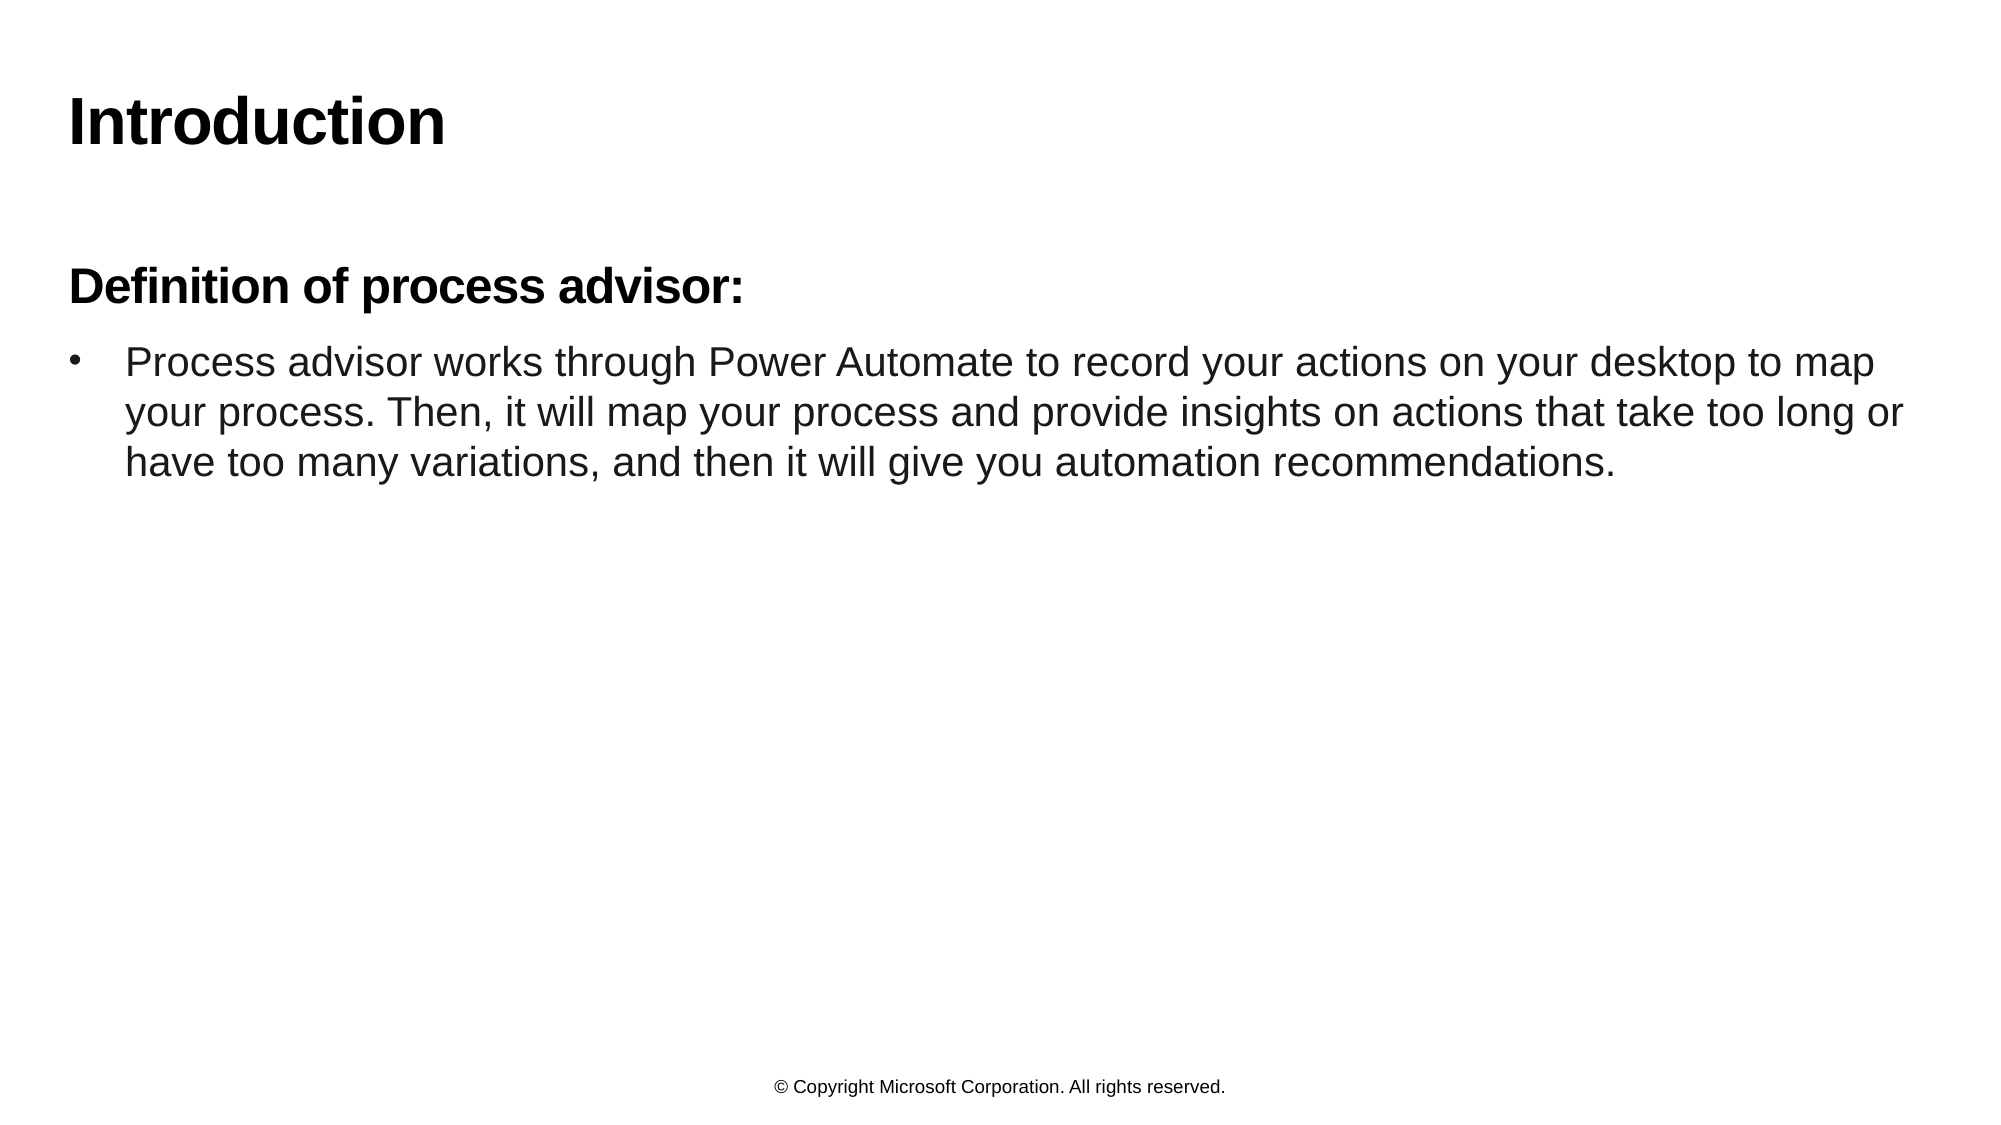

# Introduction
Definition of process advisor:
Process advisor works through Power Automate to record your actions on your desktop to map your process. Then, it will map your process and provide insights on actions that take too long or have too many variations, and then it will give you automation recommendations.